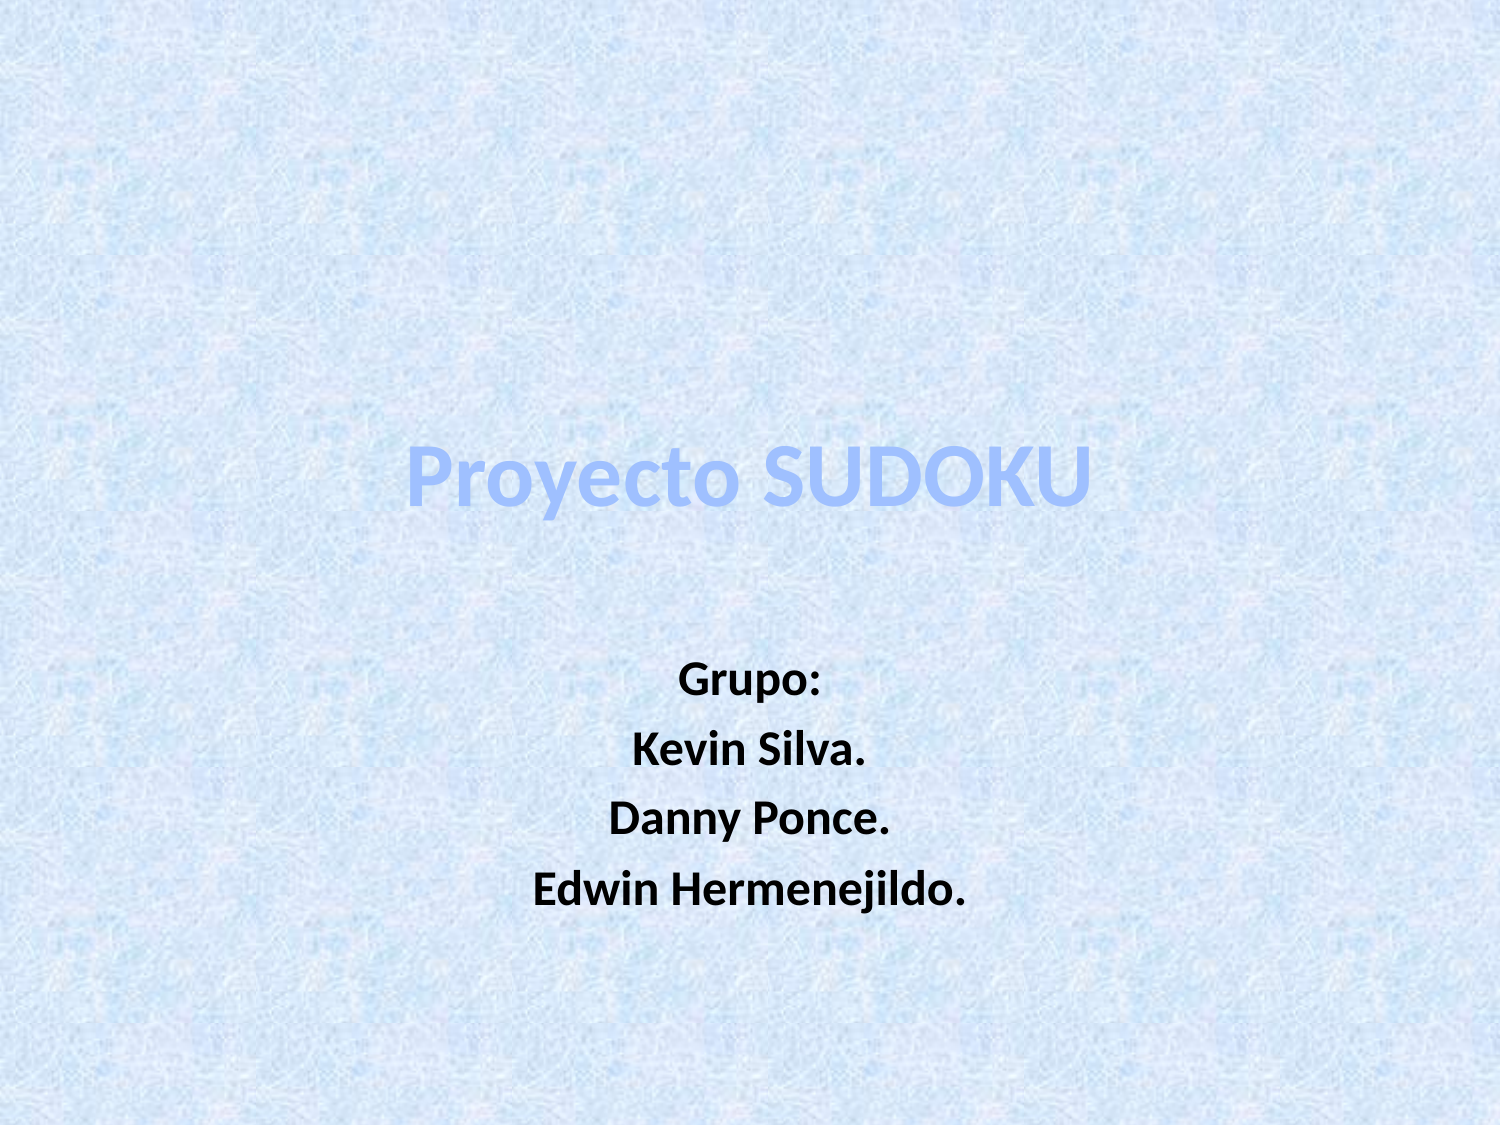

# Proyecto SUDOKU
Grupo:
Kevin Silva.
Danny Ponce.
Edwin Hermenejildo.